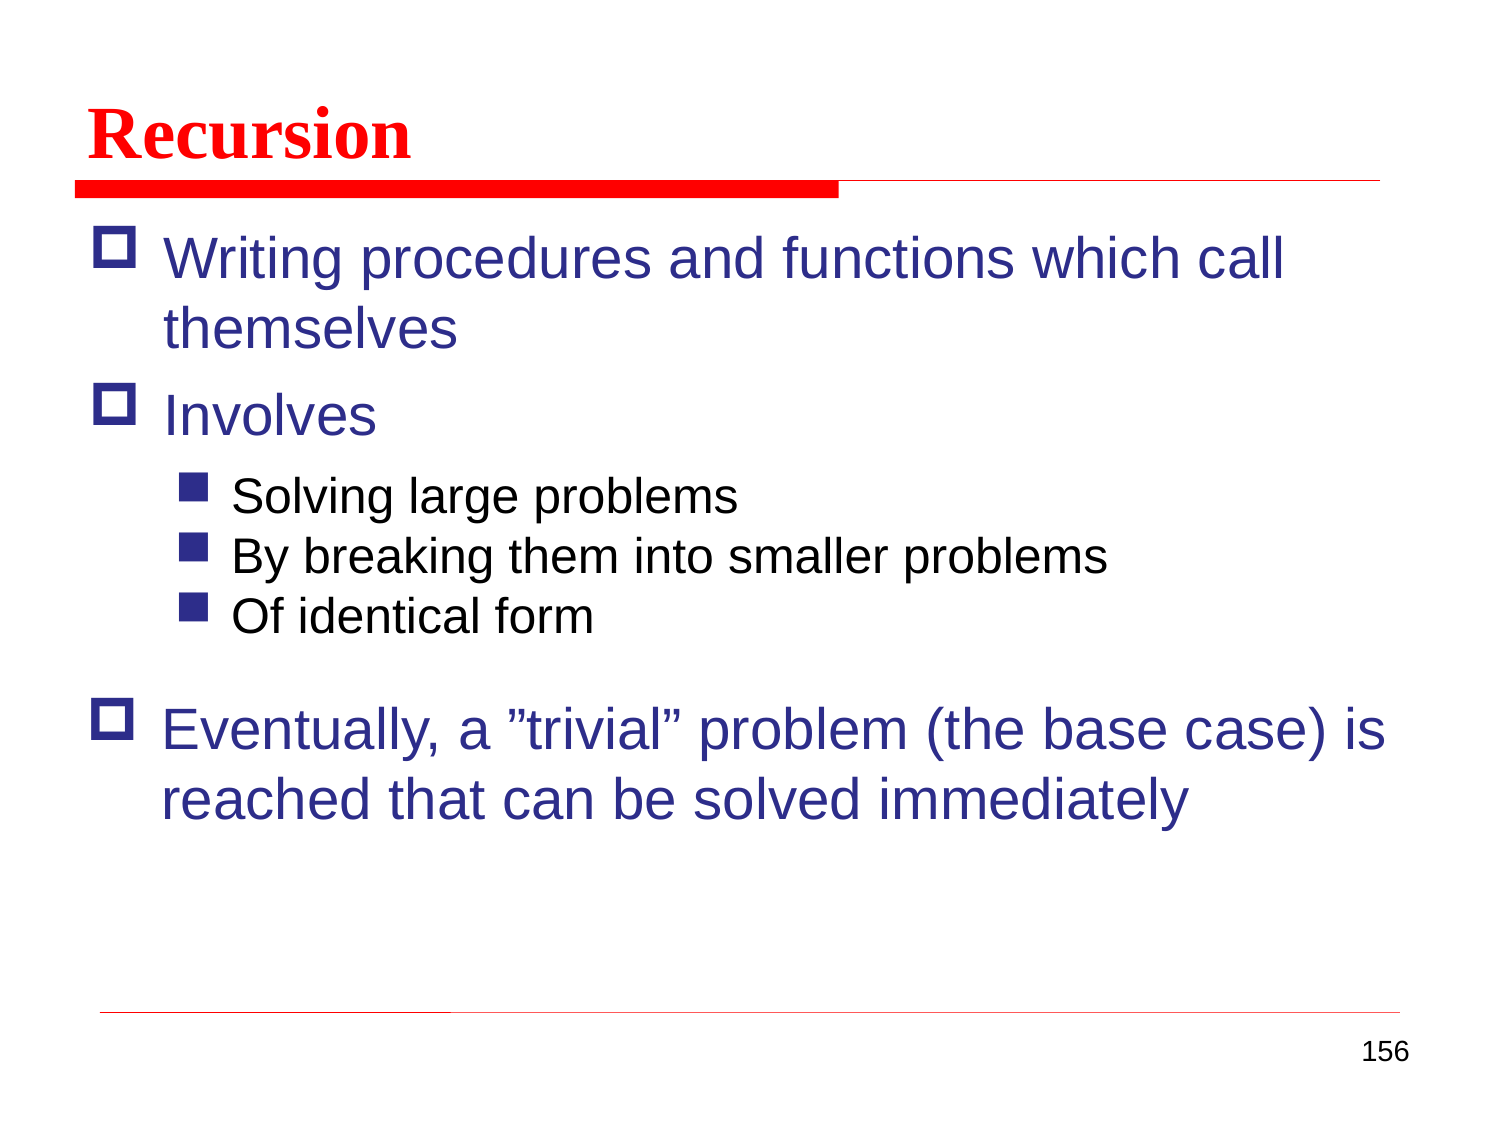

Recursion
Writing procedures and functions which call themselves
Involves
Solving large problems
By breaking them into smaller problems
Of identical form
Eventually, a ”trivial” problem (the base case) is reached that can be solved immediately
156